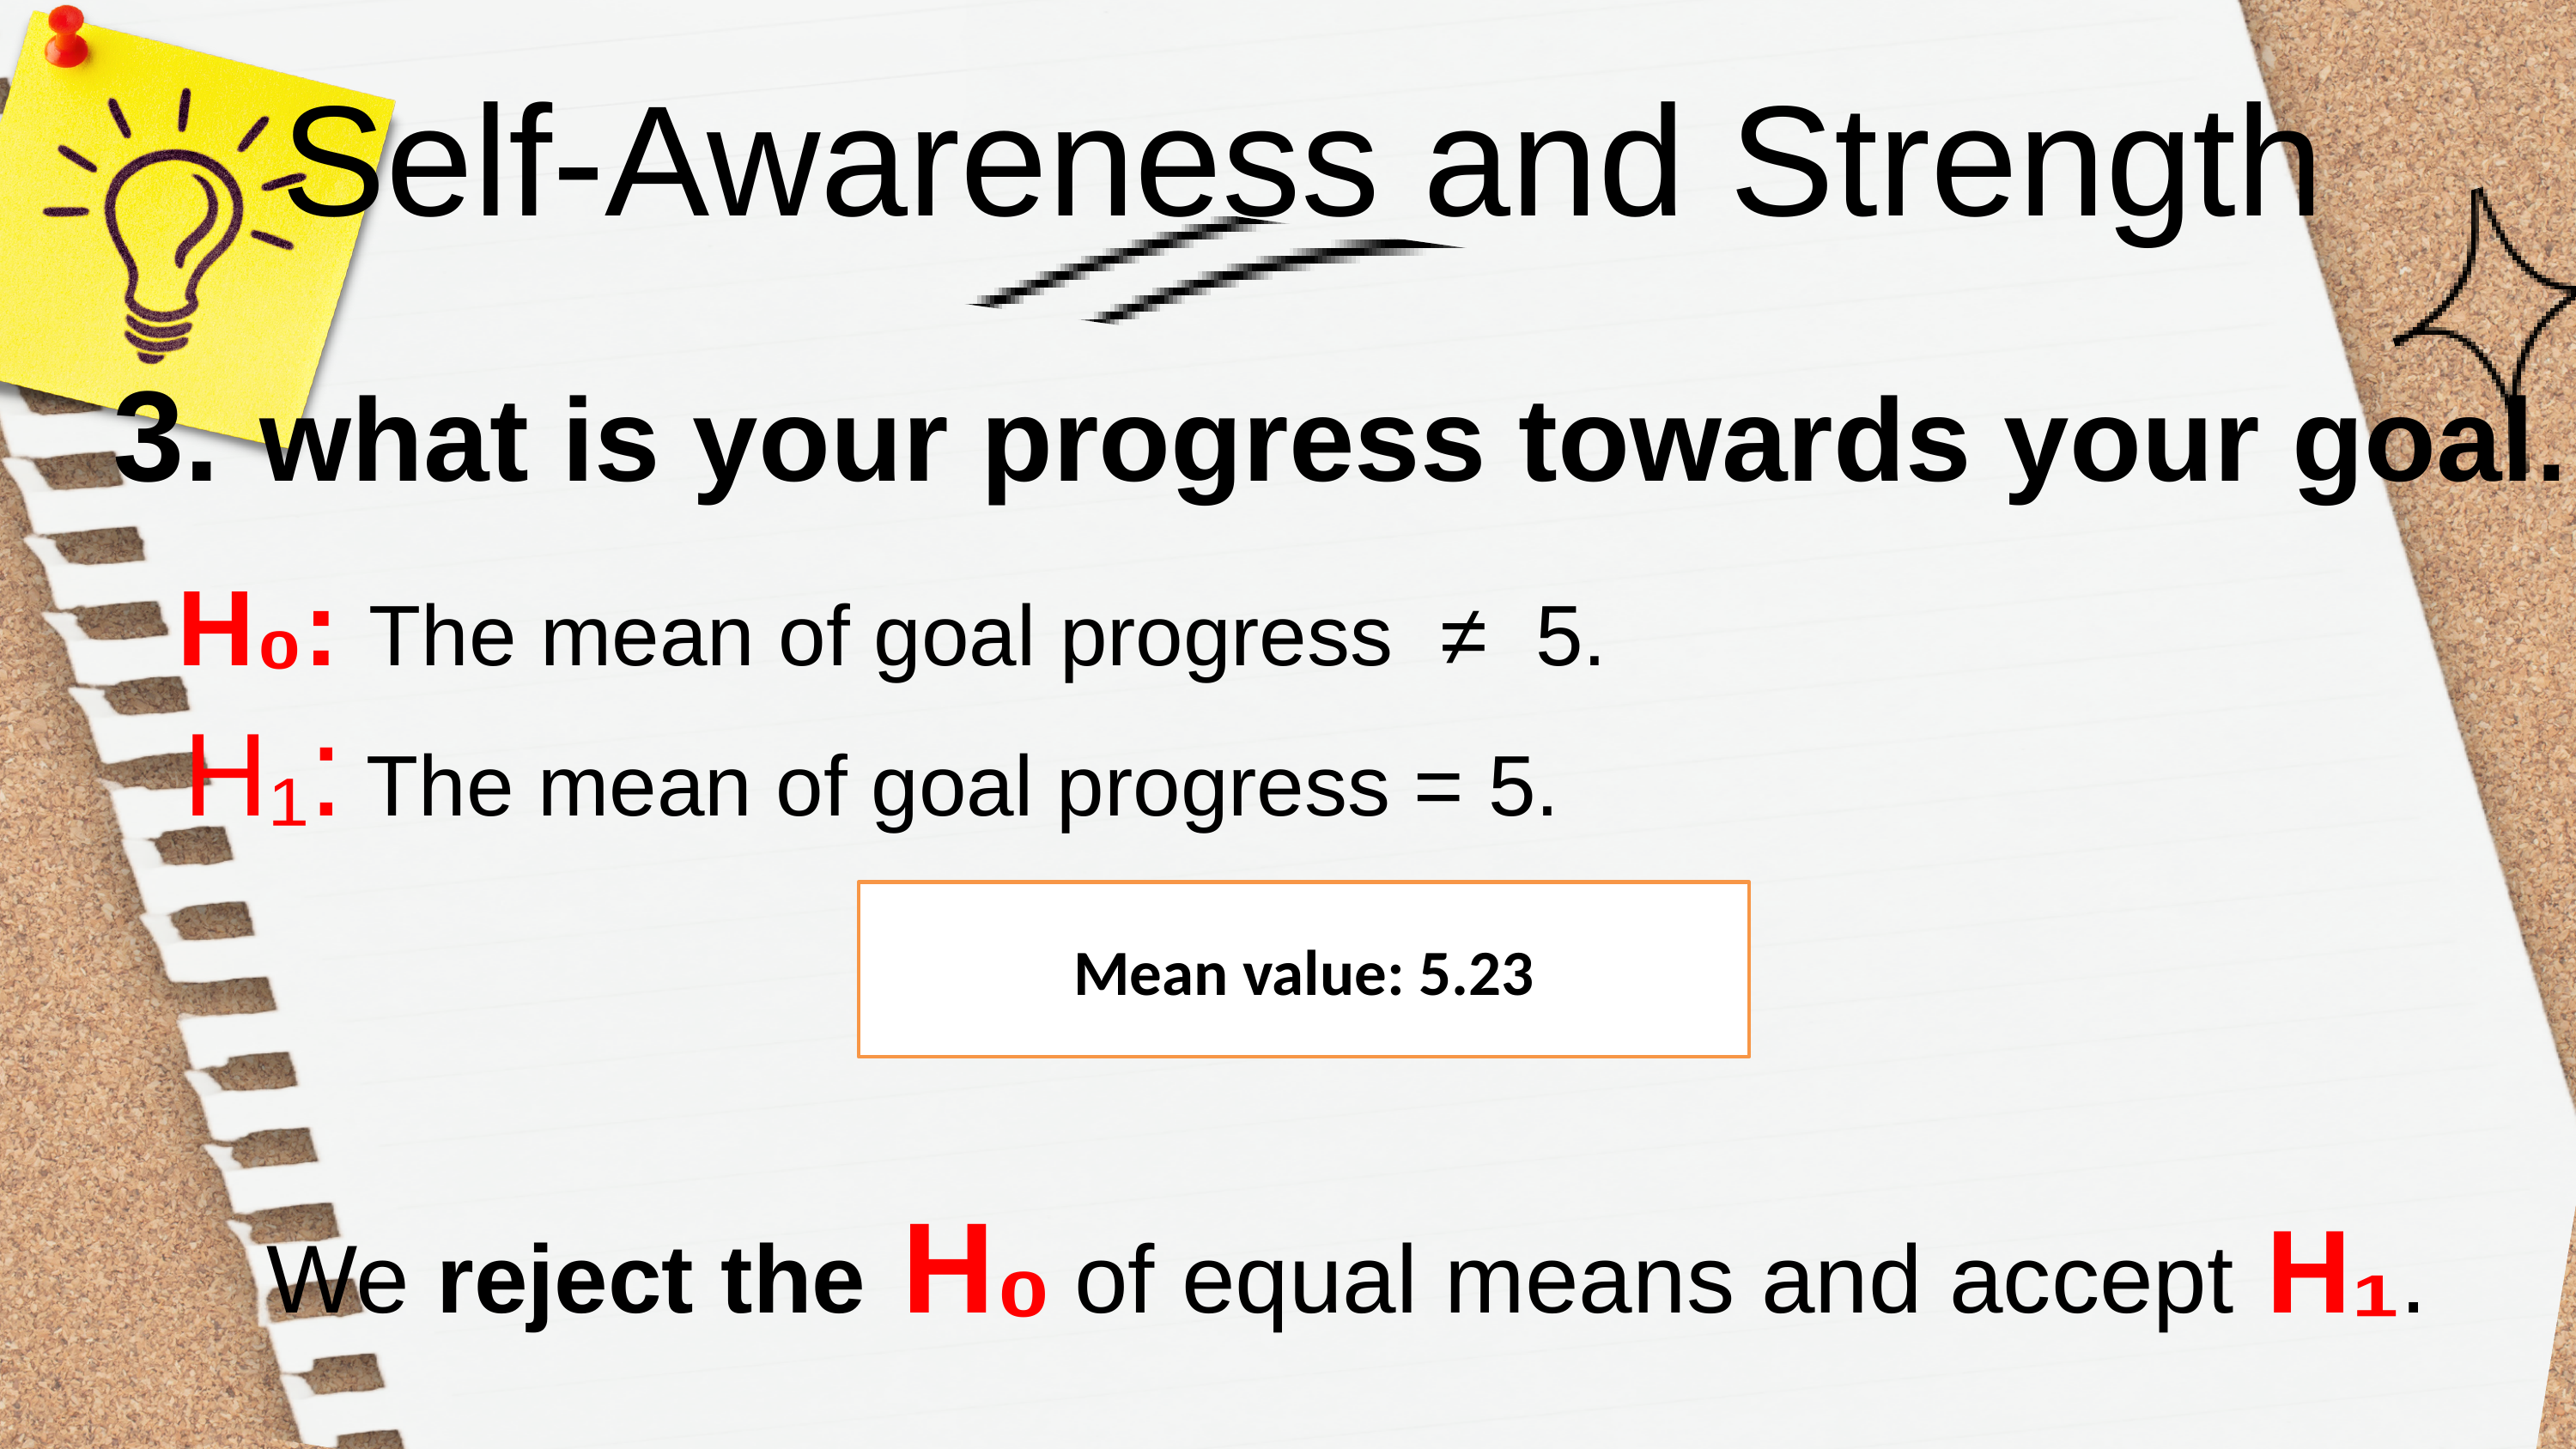

Self-Awareness and Strength

  3. what is your progress towards your goal.

  H₀: The mean of goal progress  ≠  5.
  H₁: The mean of goal progress = 5.

We reject the H₀ of equal means and accept H₁.
Mean value: 5.23